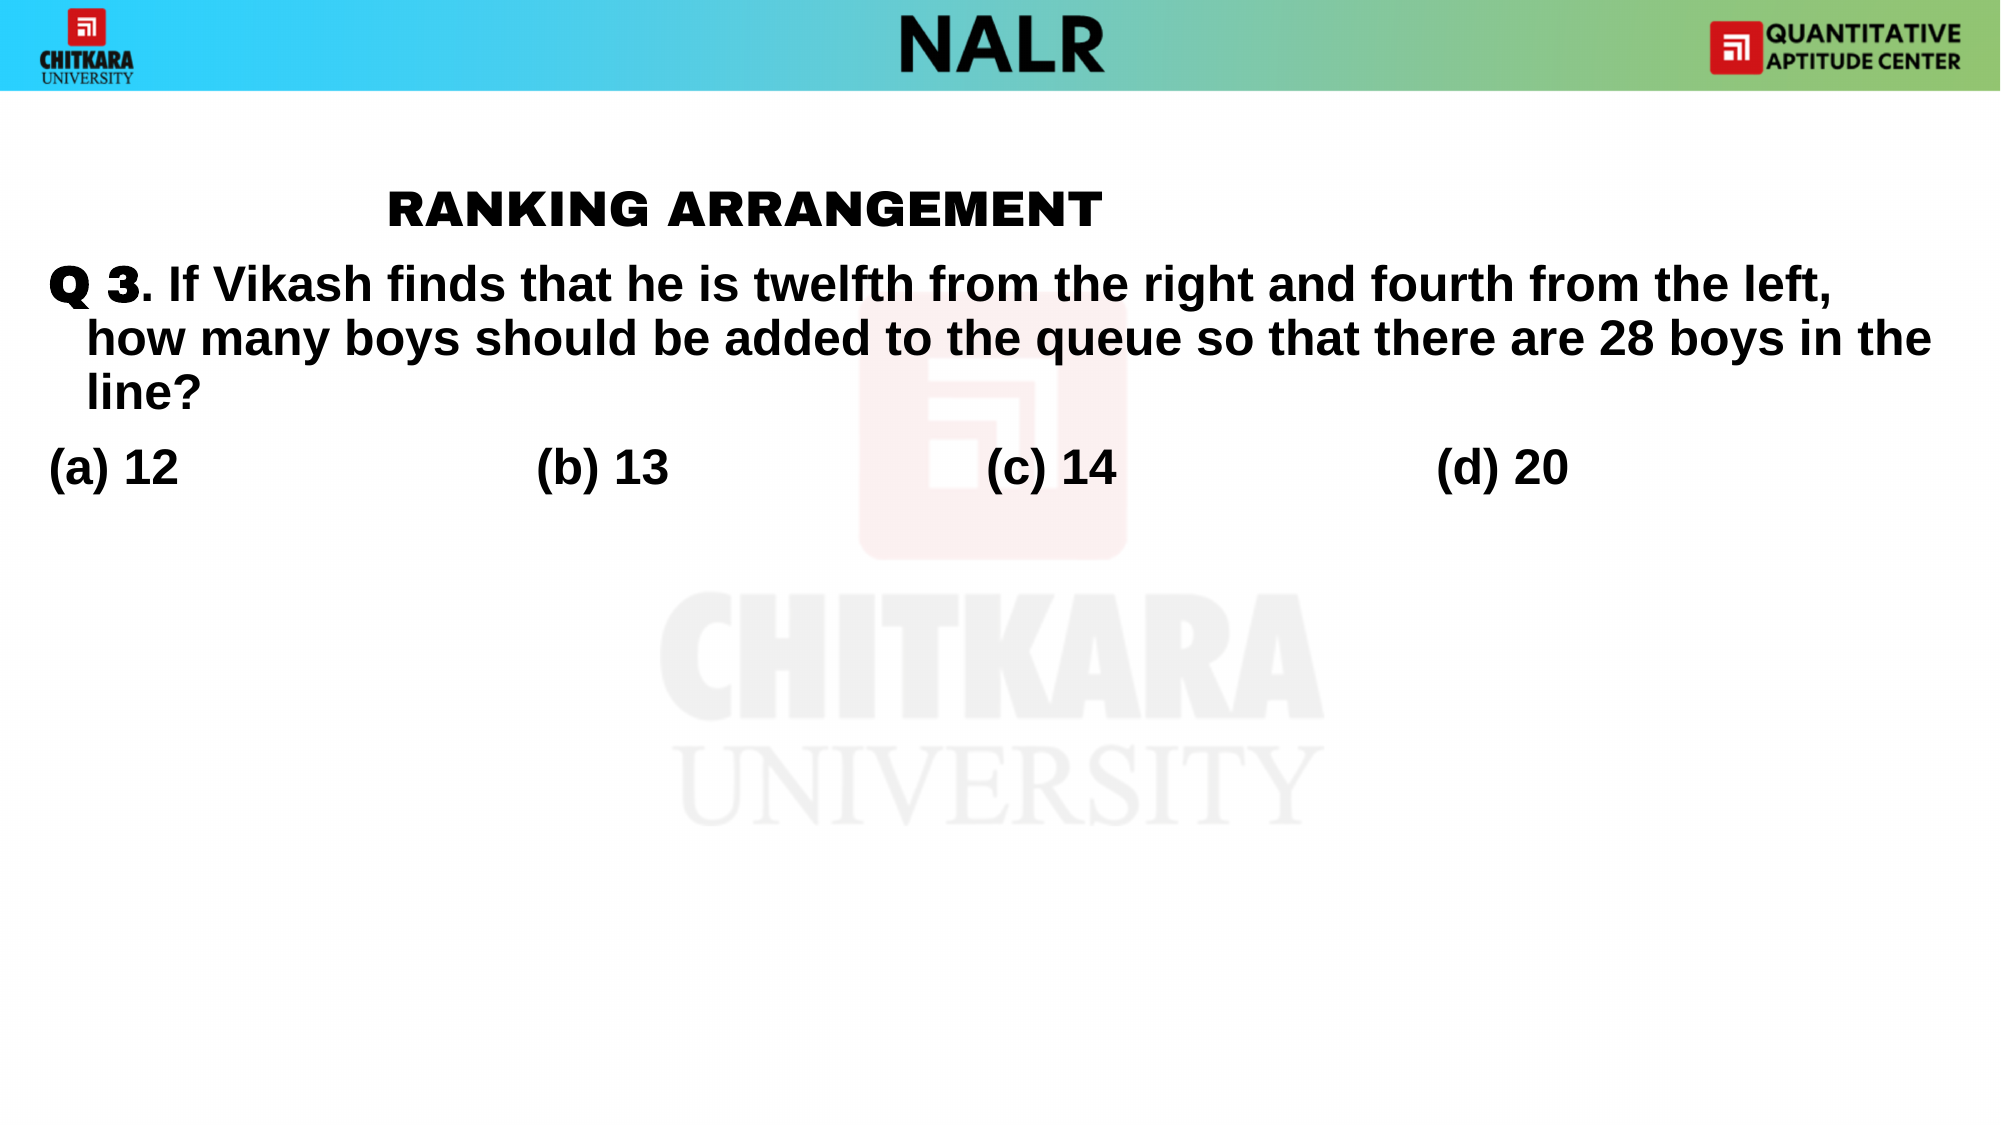

#
			RANKING ARRANGEMENT
Q 3. If Vikash finds that he is twelfth from the right and fourth from the left, how many boys should be added to the queue so that there are 28 boys in the line?
(a) 12 			(b) 13 			(c) 14 			(d) 20